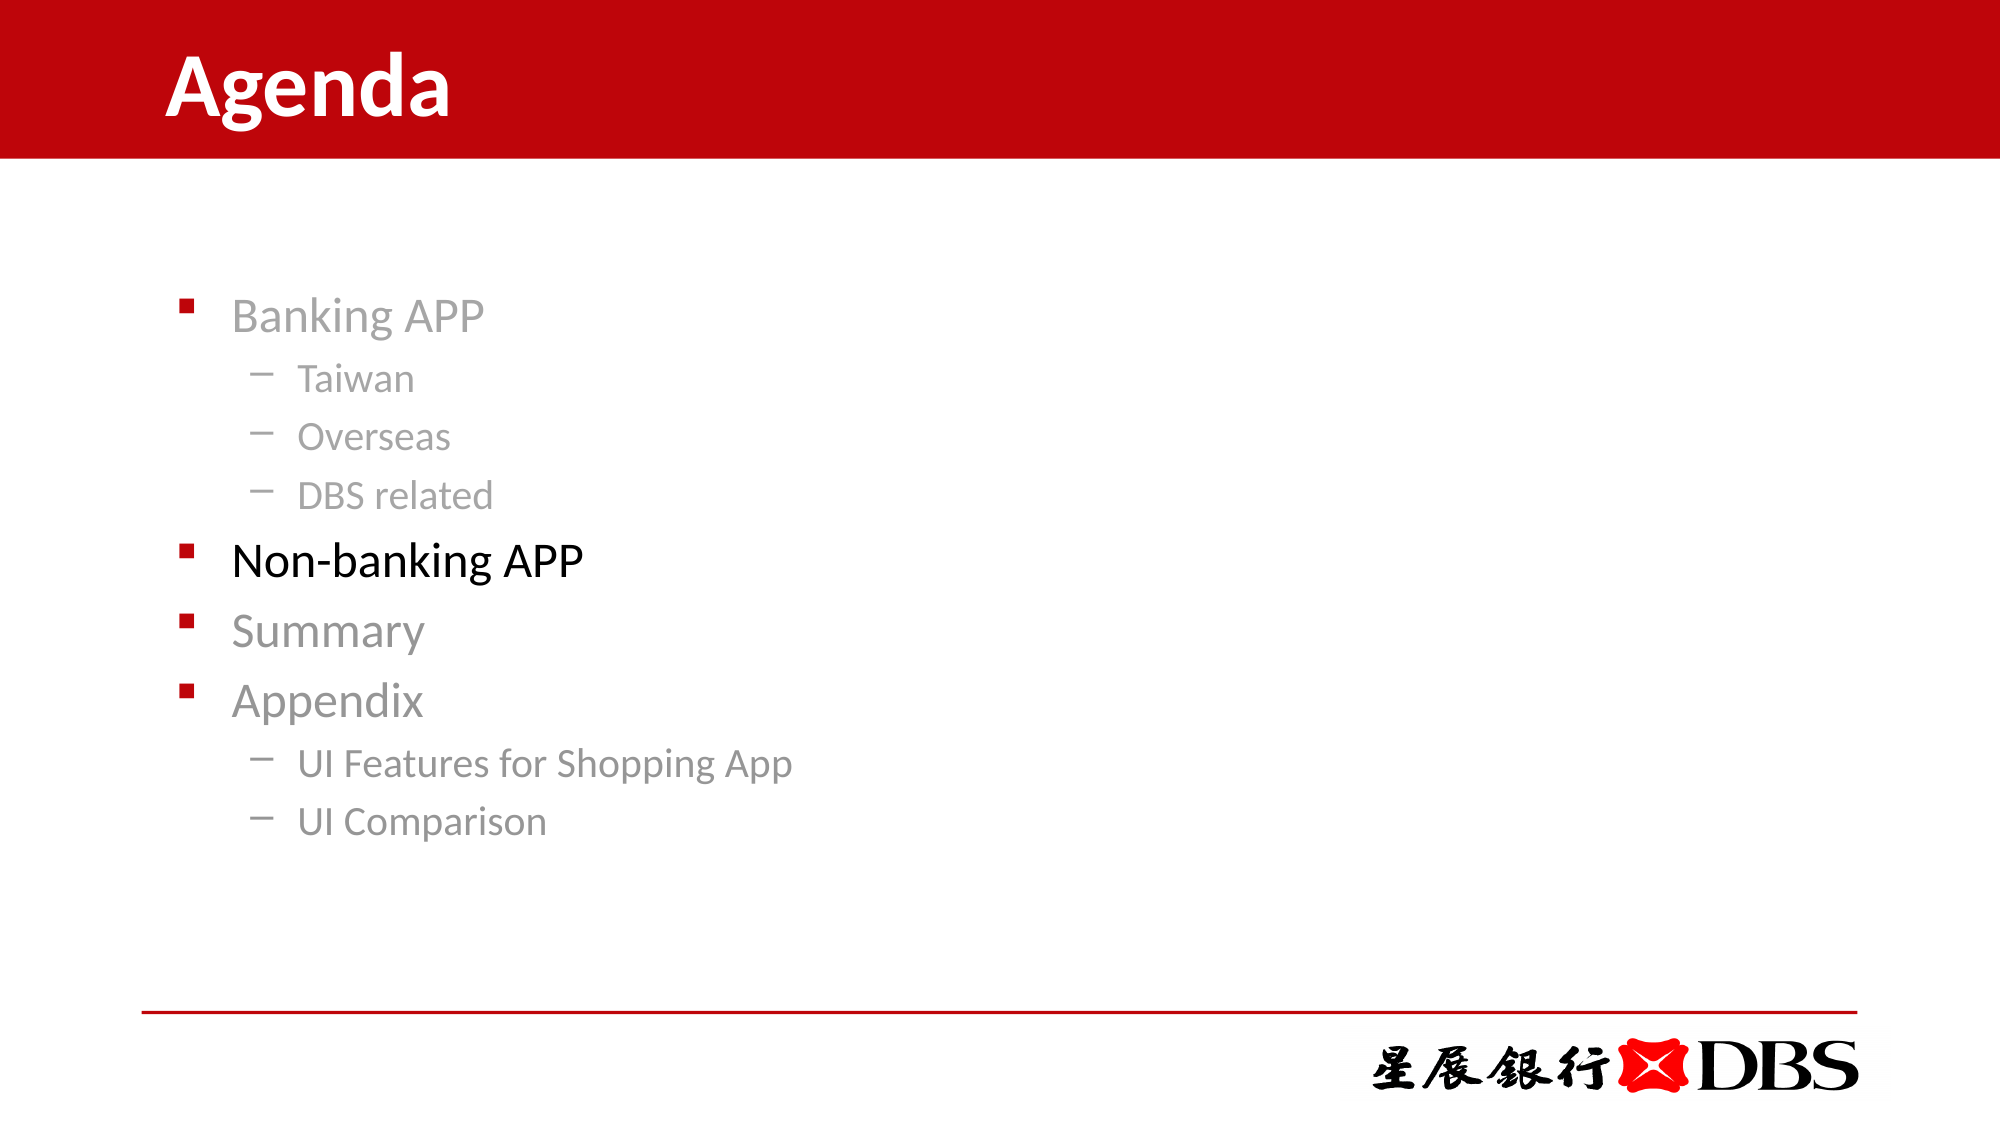

# Agenda
Banking APP
Taiwan
Overseas
DBS related
Non-banking APP
Summary
Appendix
UI Features for Shopping App
UI Comparison